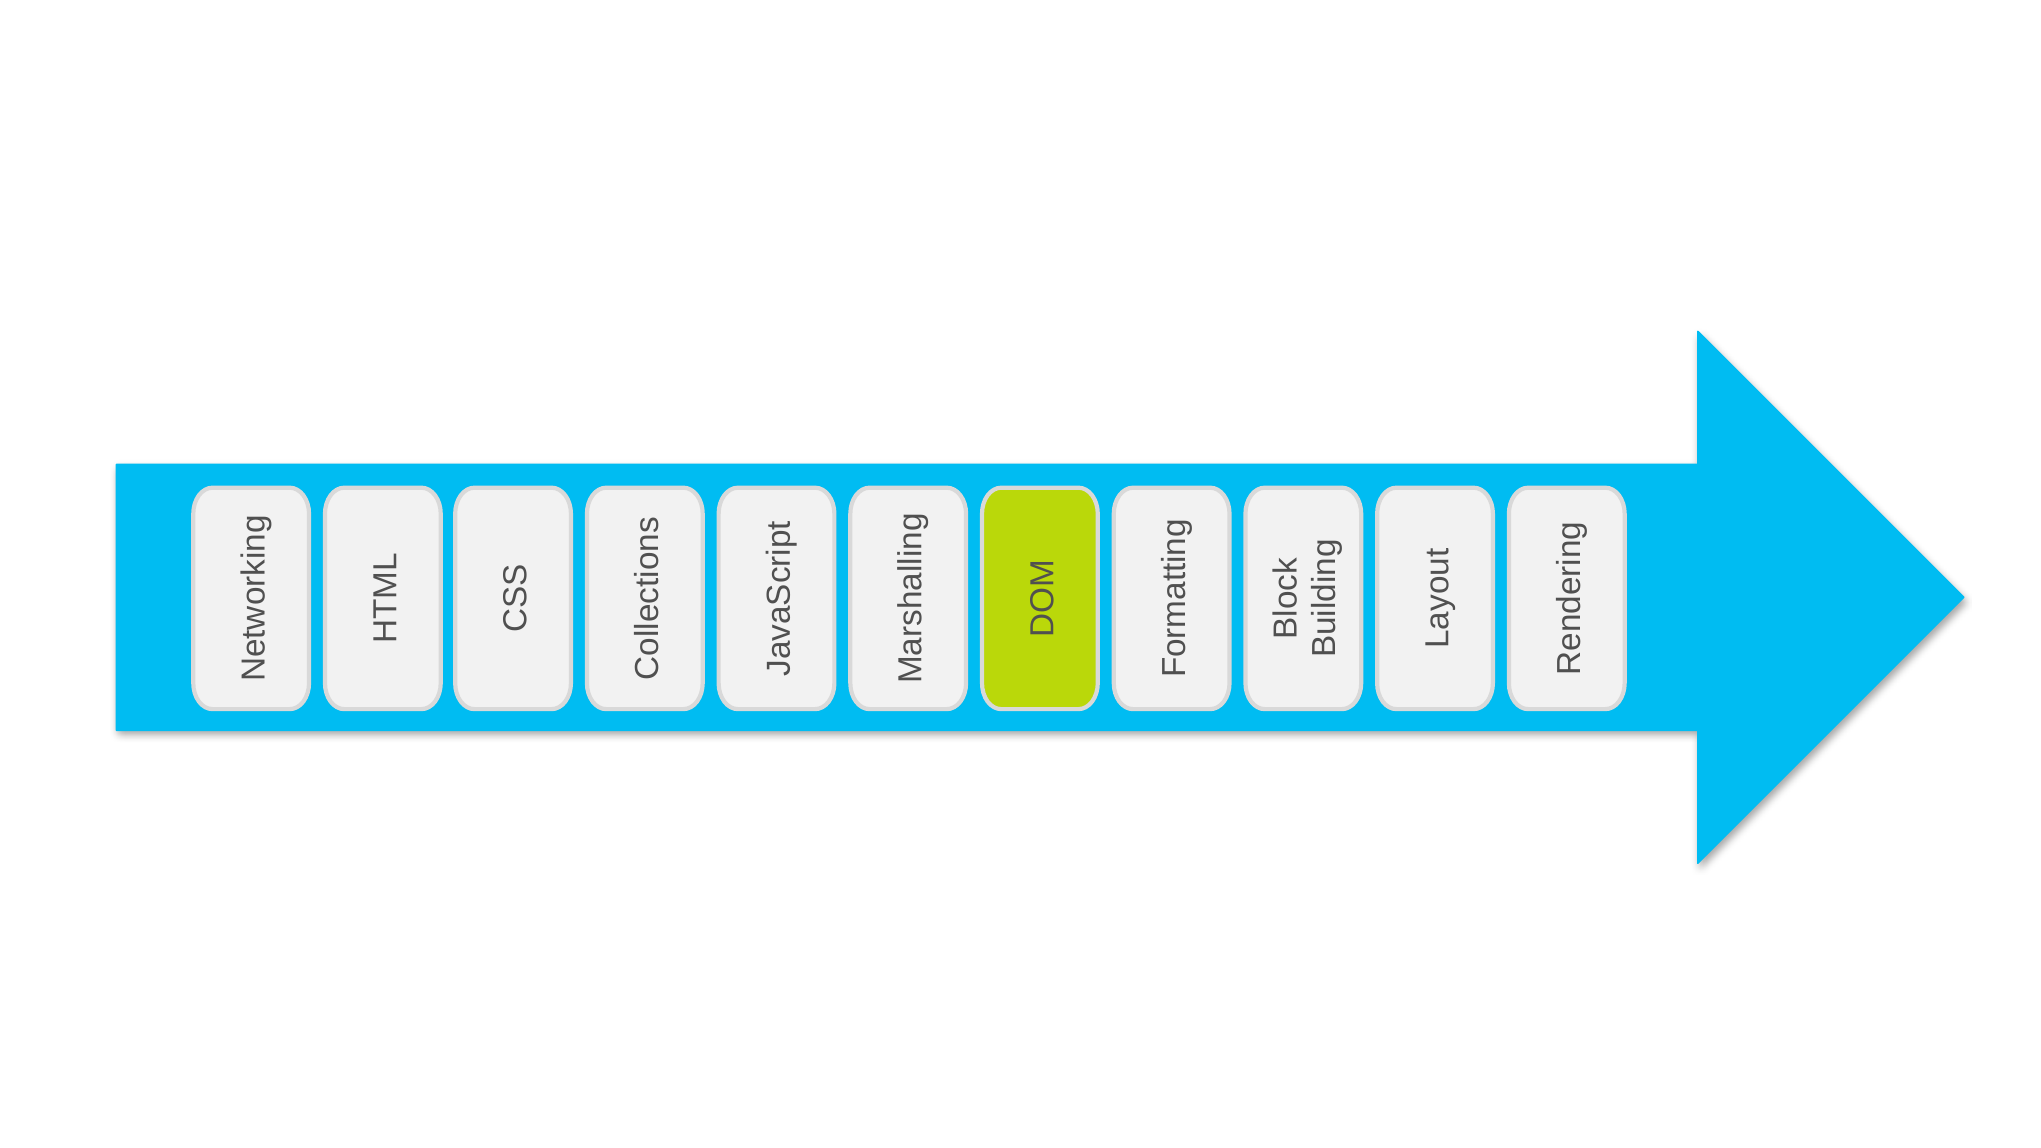

Layout
Rendering
Networking
HTML
CSS
Collections
JavaScript
Marshalling
DOM
Formatting
Block Building